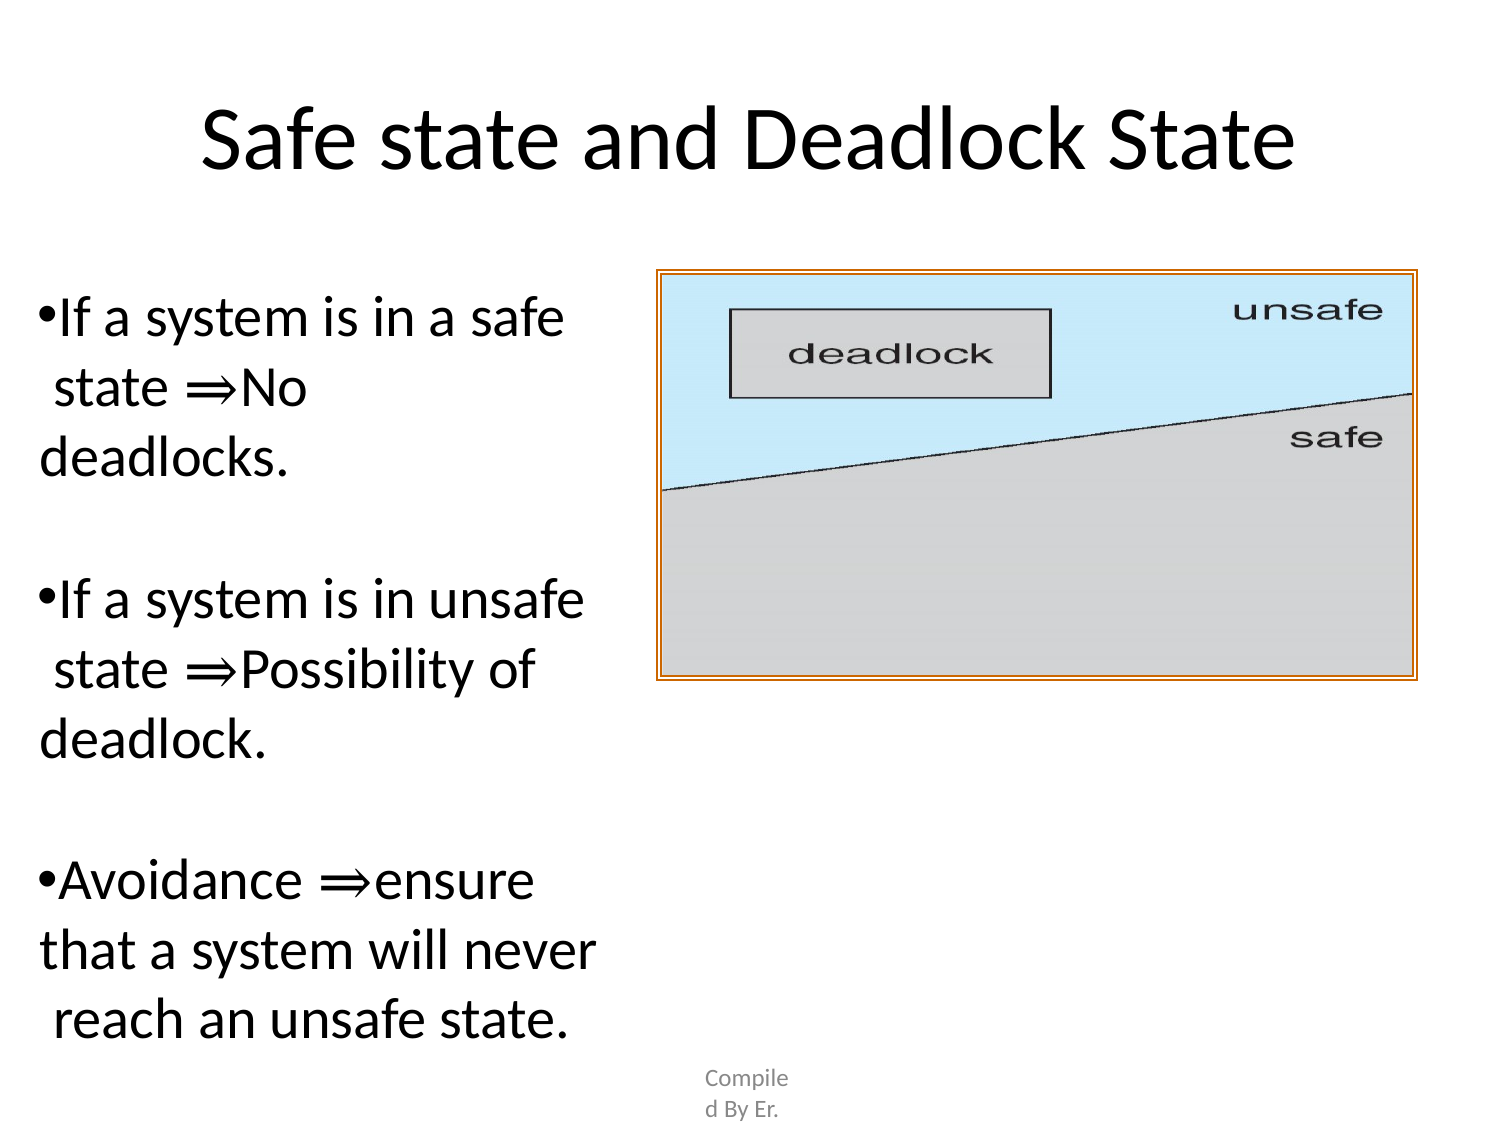

# Safe state and Deadlock State

If a system is in a safe  state ⇒No deadlocks.

If a system is in unsafe  state ⇒Possibility of  deadlock.

Avoidance ⇒ensure  that a system will never  reach an unsafe state.

Compiled By Er. Nawaraj Bhandari